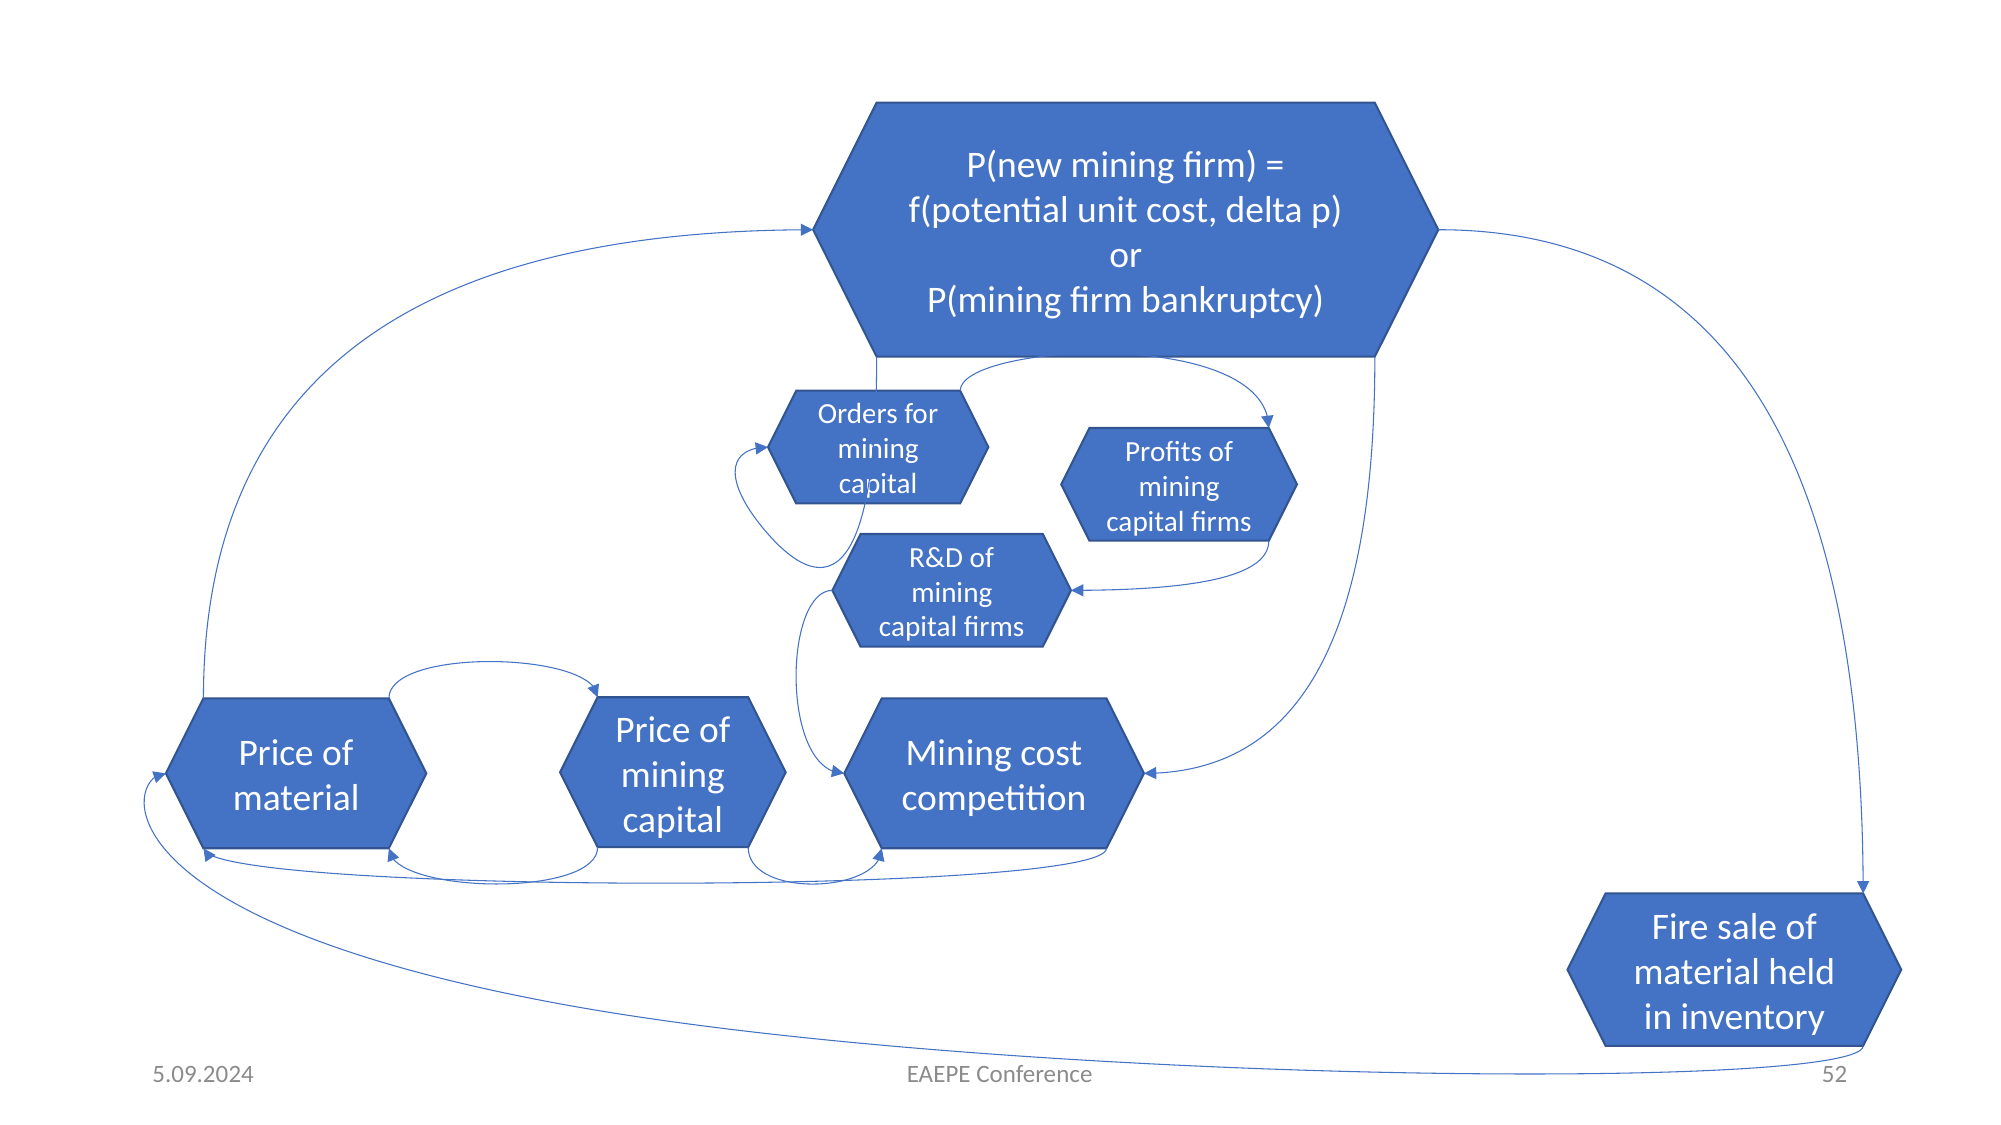

P(new mining firm) = f(potential unit cost, delta p)
or
P(mining firm bankruptcy)
Orders for mining capital
Profits of mining capital firms
R&D of mining capital firms
Price of mining capital
Price of material
Mining cost competition
Fire sale of material held in inventory
5.09.2024
EAEPE Conference
52